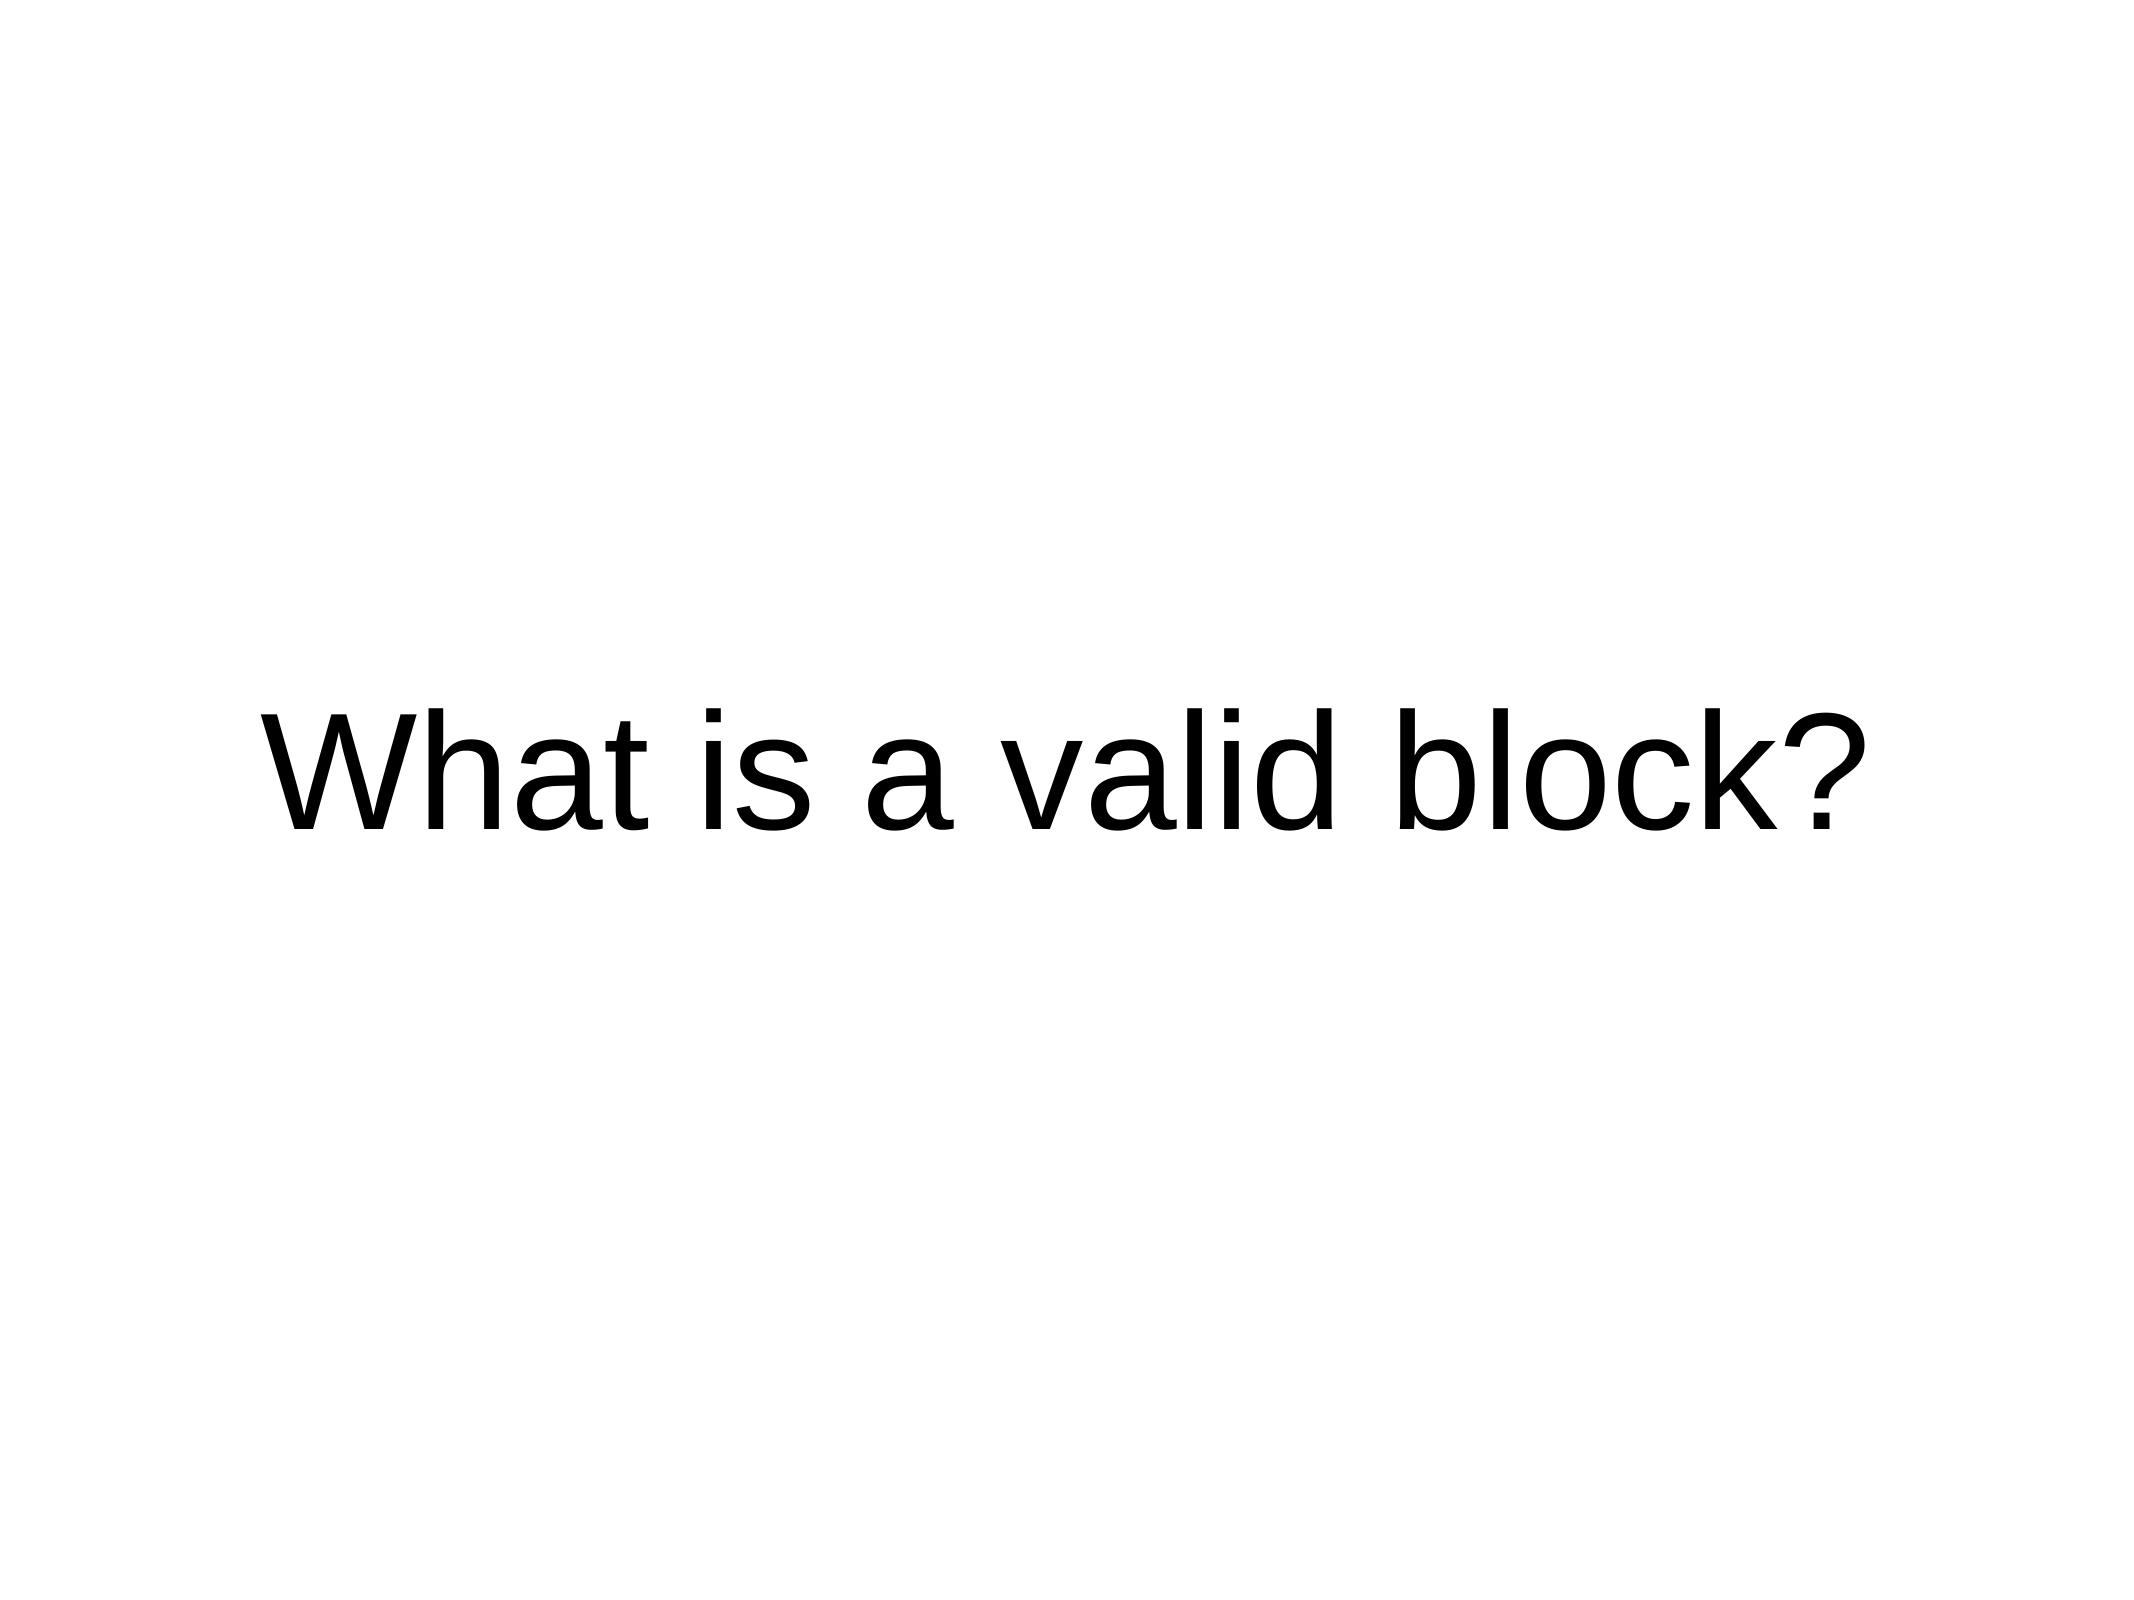

31
# What is a valid block?